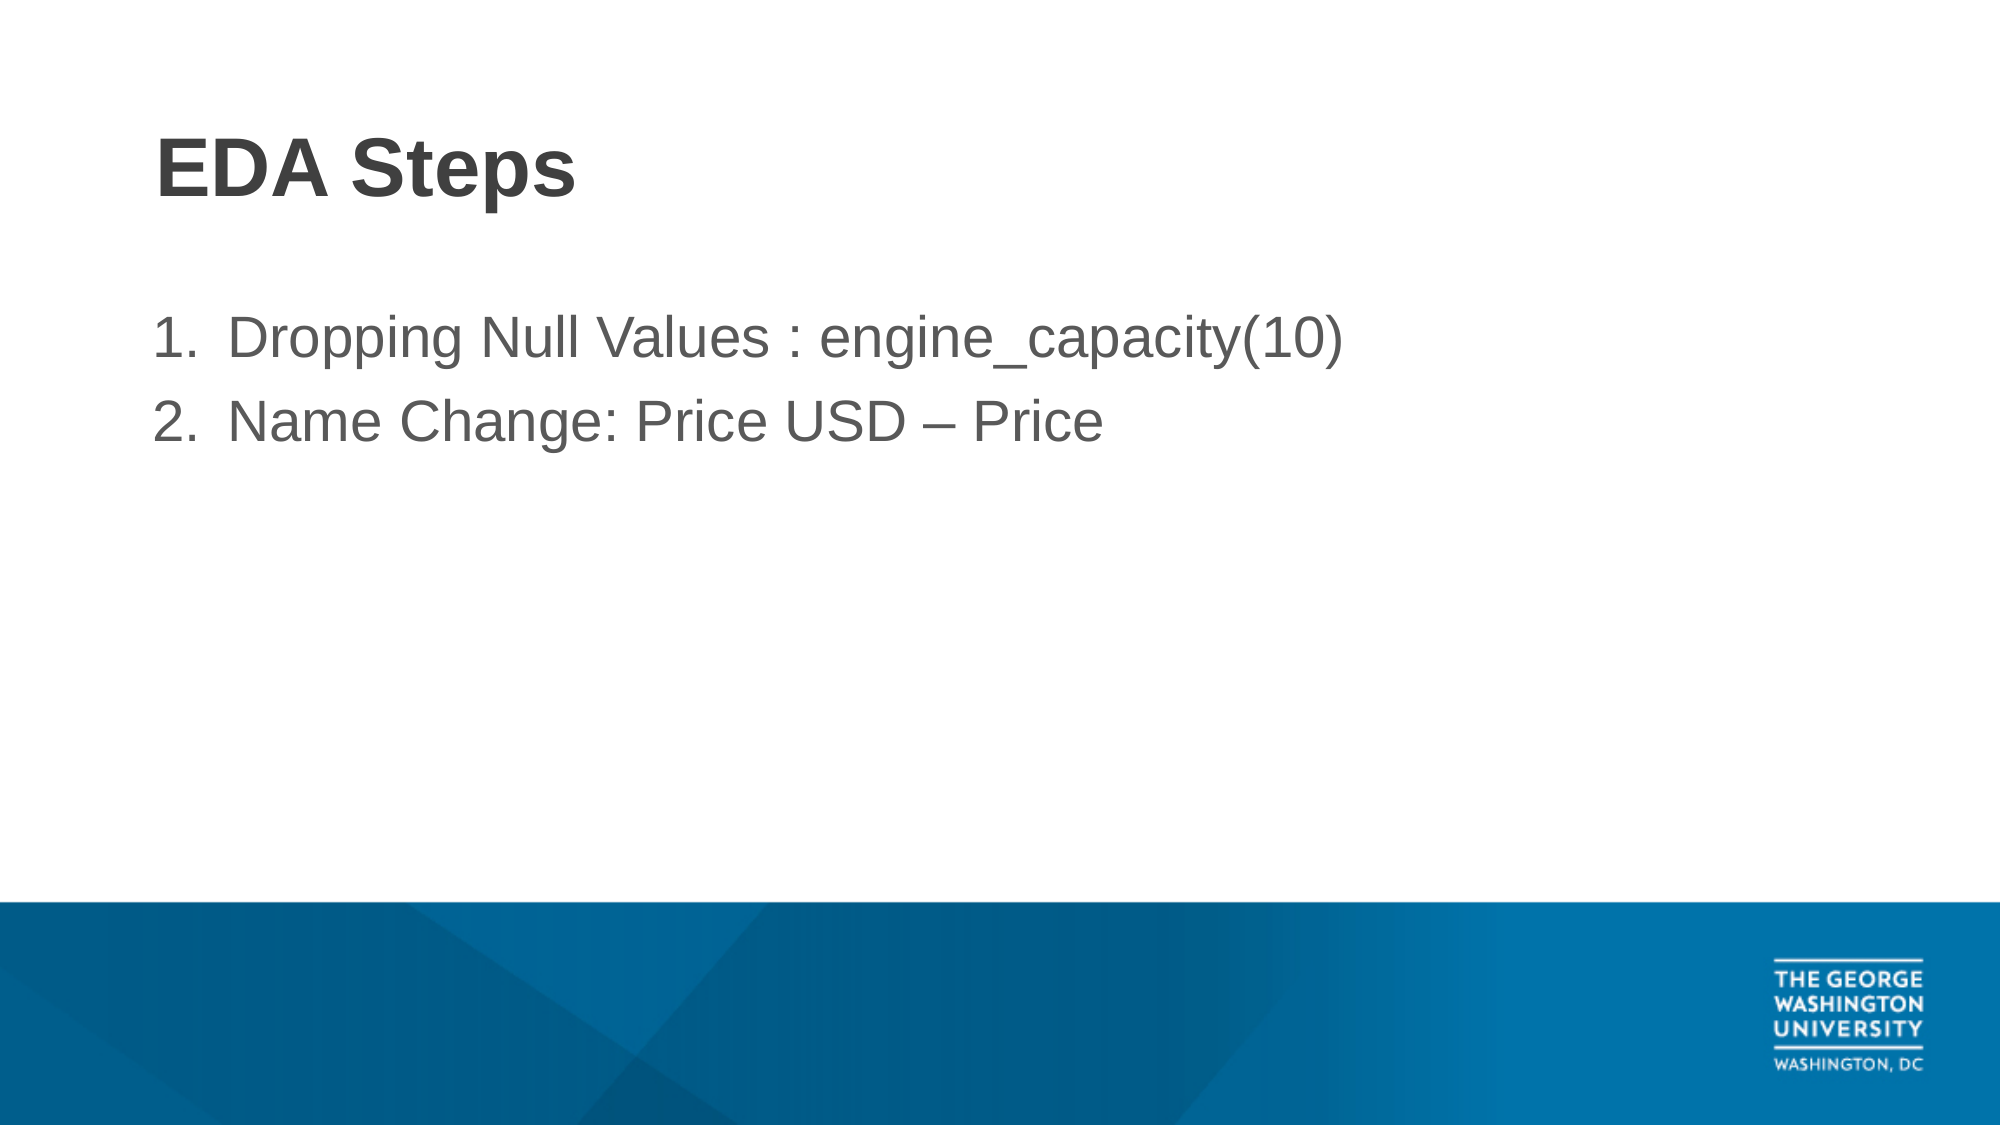

# EDA Steps
Dropping Null Values : engine_capacity(10)
Name Change: Price USD – Price